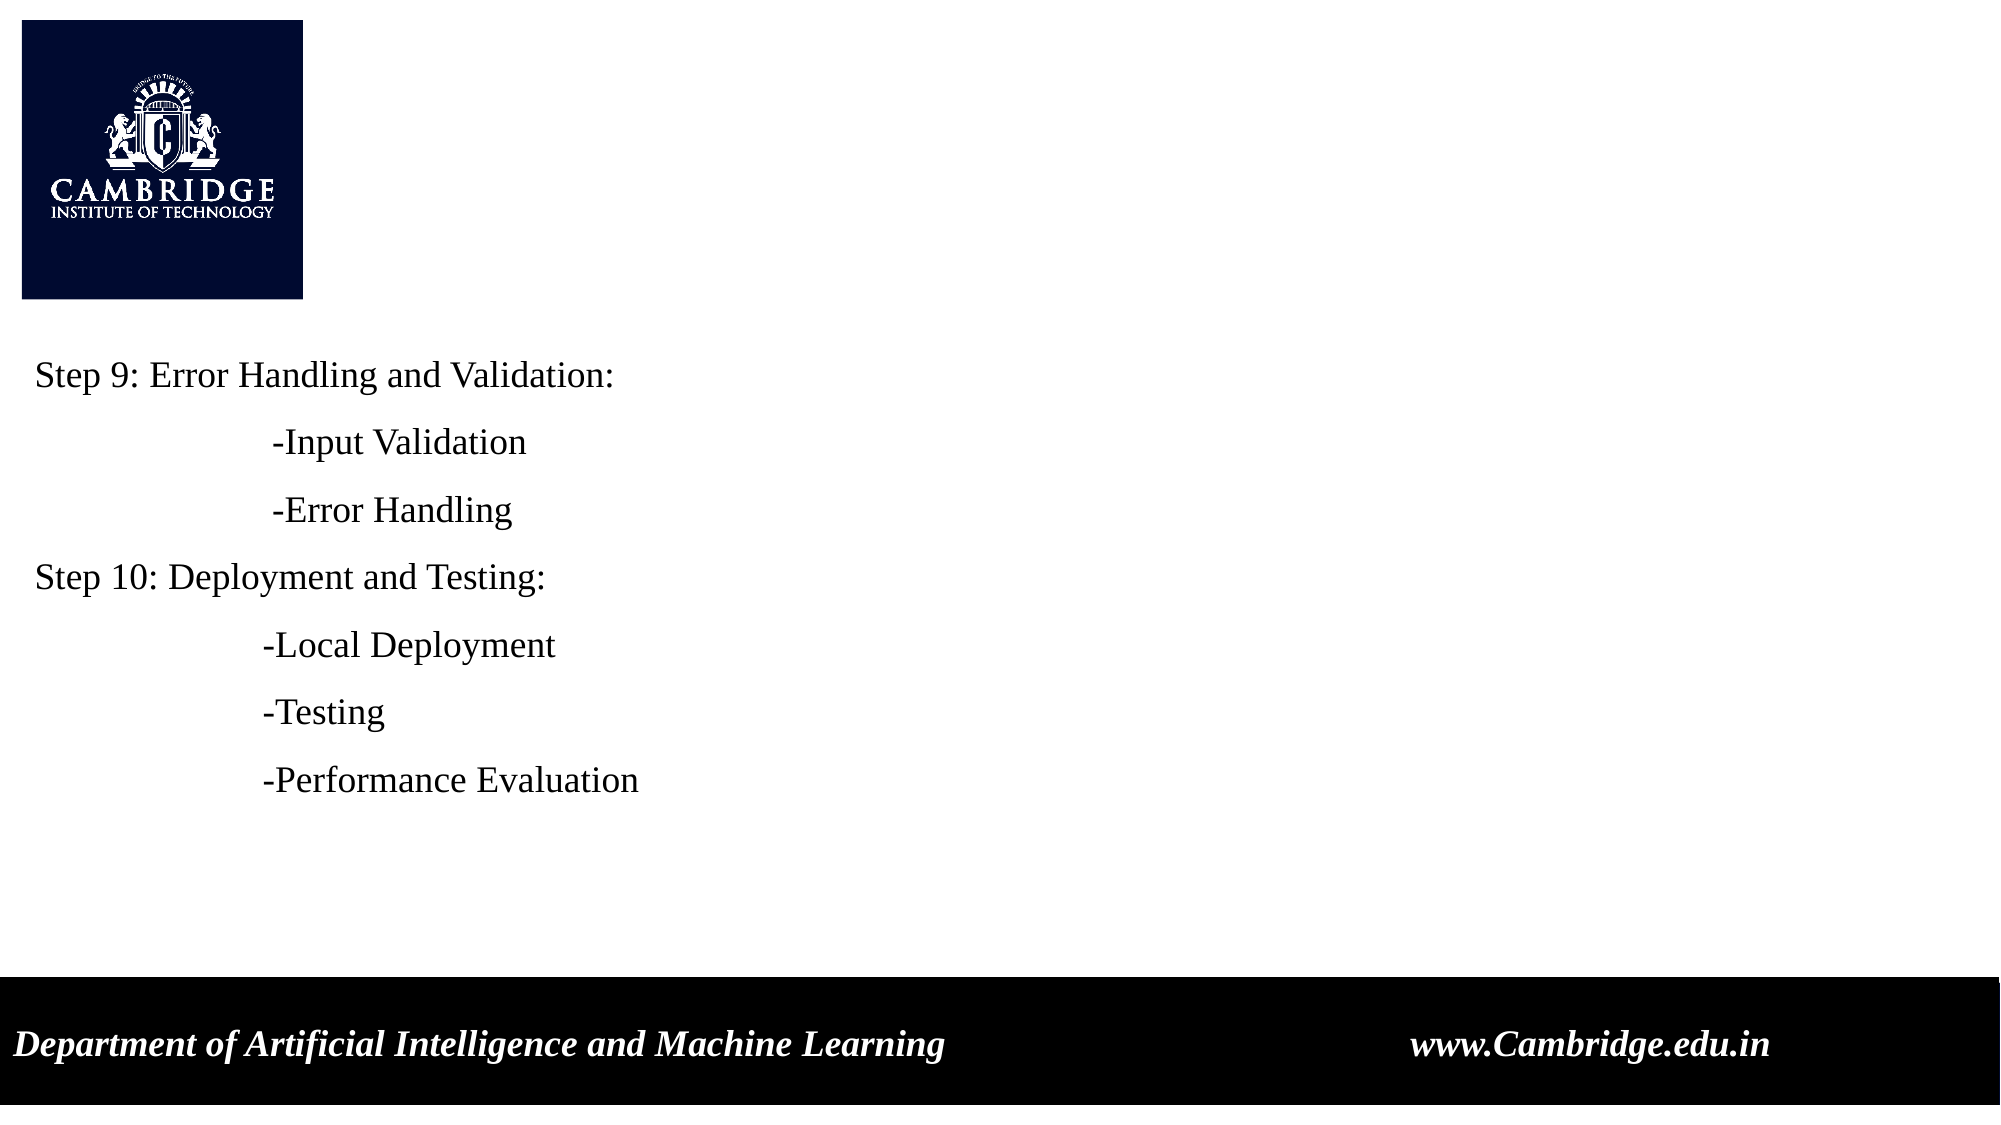

Step 9: Error Handling and Validation:
                         -Input Validation
                         -Error Handling
Step 10: Deployment and Testing:
                        -Local Deployment
                        -Testing
                        -Performance Evaluation
Department of Artificial Intelligence and Machine Learning                                                 www.Cambridge.edu.in